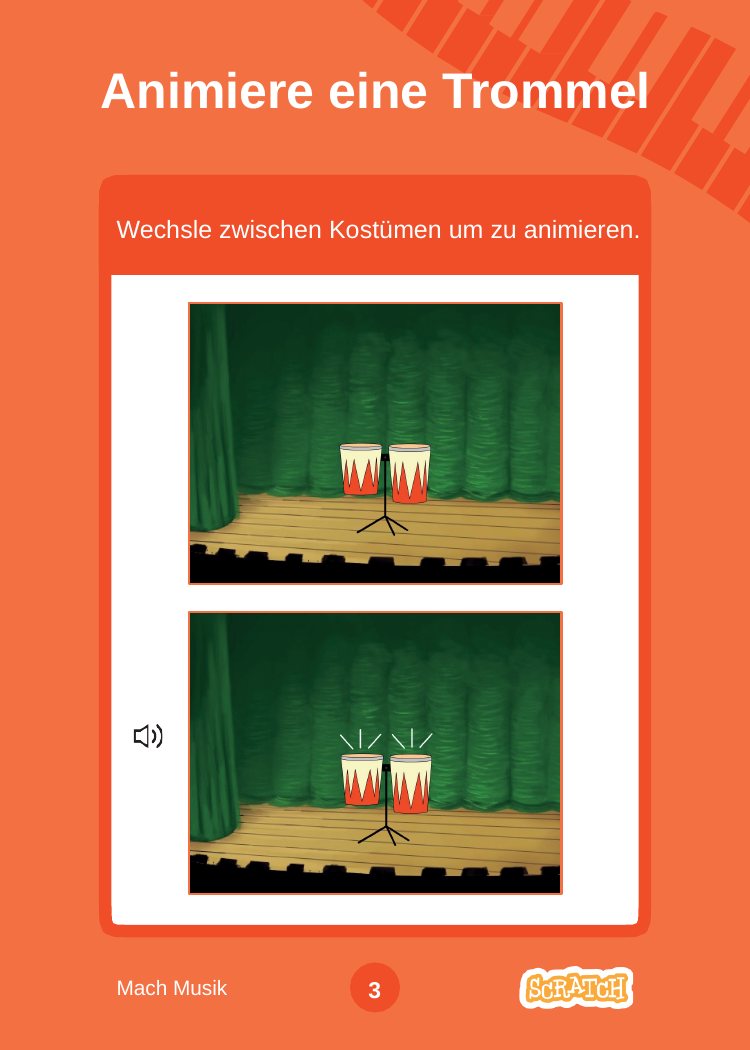

# Animiere eine Trommel

Wechsle zwischen Kostümen um zu animieren.

Mach Musik
3